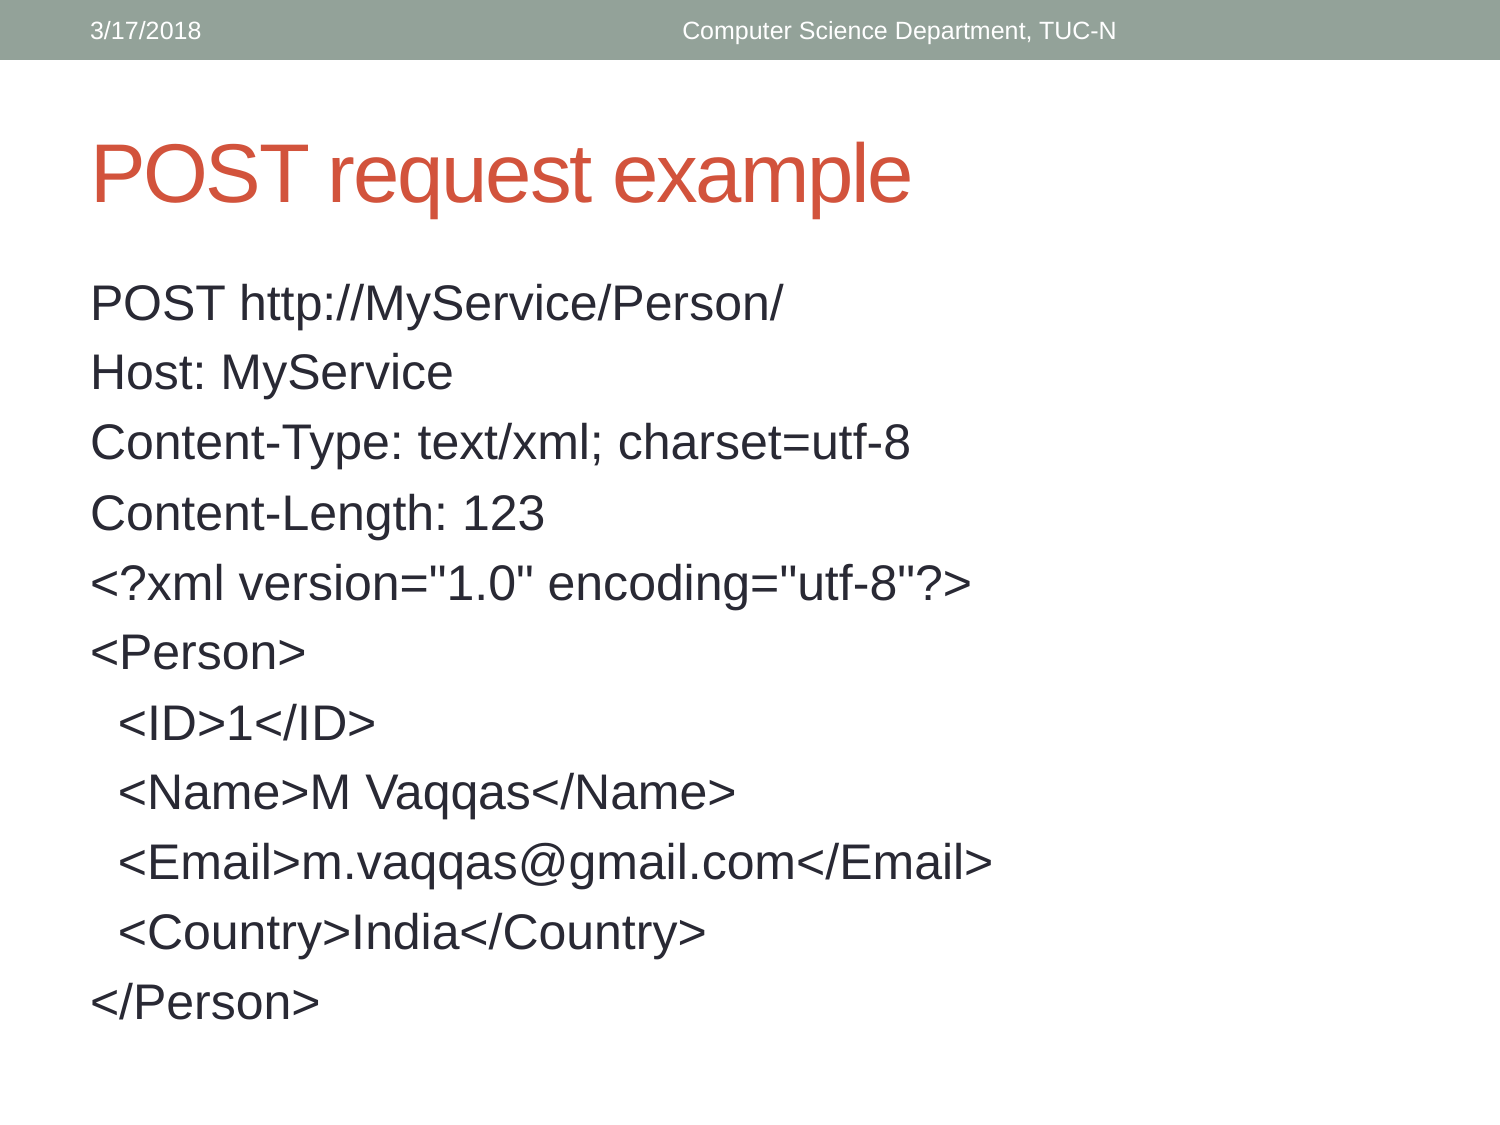

3/17/2018
Computer Science Department, TUC-N
# POST request example
POST http://MyService/Person/
Host: MyService
Content-Type: text/xml; charset=utf-8
Content-Length: 123
<?xml version="1.0" encoding="utf-8"?>
<Person>
  <ID>1</ID>
  <Name>M Vaqqas</Name>
  <Email>m.vaqqas@gmail.com</Email>
  <Country>India</Country>
</Person>